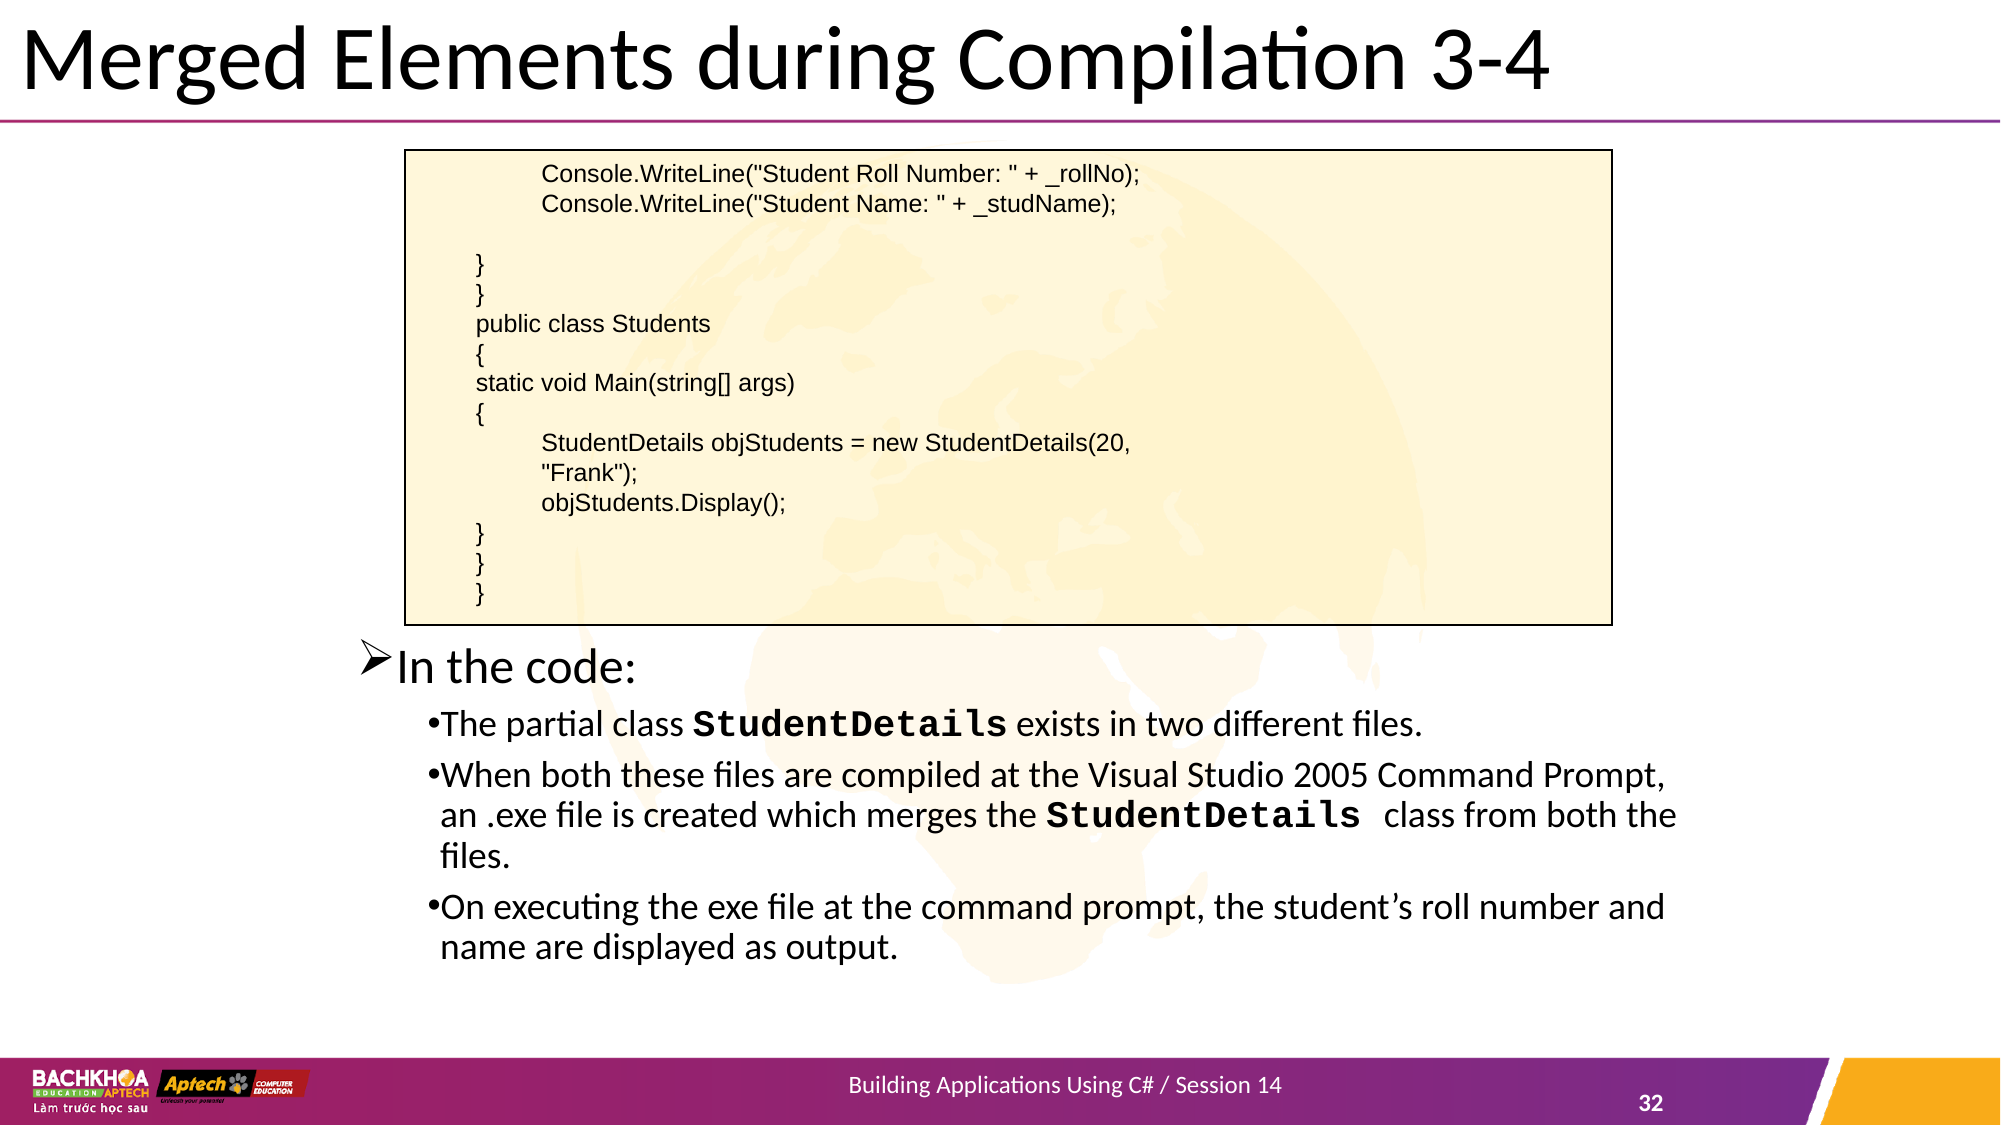

# Merged Elements during Compilation 3-4
Console.WriteLine("Student Roll Number: " + _rollNo);
Console.WriteLine("Student Name: " + _studName);

}
}
public class Students
{
static void Main(string[] args)
{
StudentDetails objStudents = new StudentDetails(20,
"Frank");
objStudents.Display();
}
}
}
In the code:
The partial class StudentDetails exists in two different files.
When both these files are compiled at the Visual Studio 2005 Command Prompt, an .exe file is created which merges the StudentDetails class from both the files.
On executing the exe file at the command prompt, the student’s roll number and name are displayed as output.

Building Applications Using C# / Session 14
32